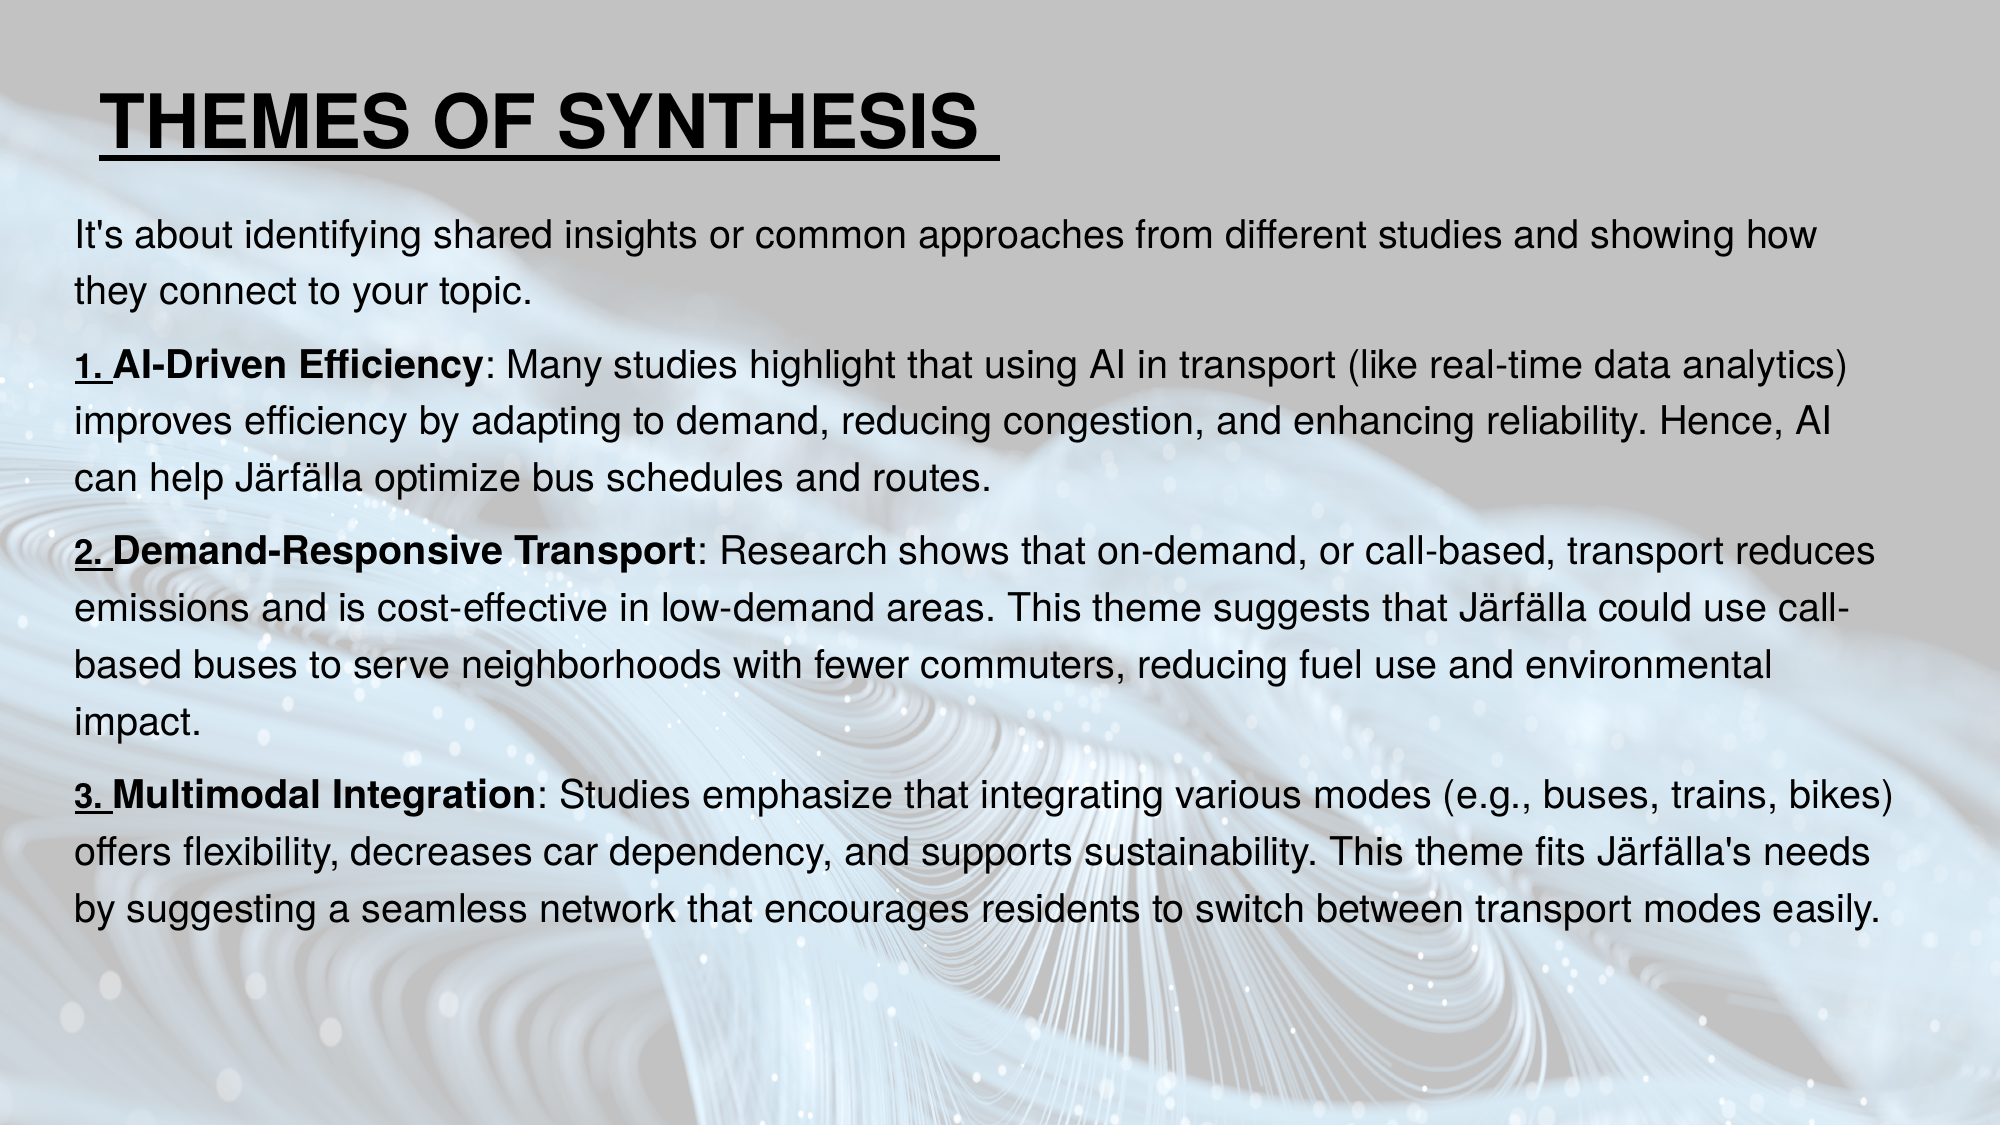

# THEMES OF SYNTHESIS
It's about identifying shared insights or common approaches from different studies and showing how they connect to your topic.
1. AI-Driven Efficiency: Many studies highlight that using AI in transport (like real-time data analytics) improves efficiency by adapting to demand, reducing congestion, and enhancing reliability. Hence, AI can help Järfälla optimize bus schedules and routes.
2. Demand-Responsive Transport: Research shows that on-demand, or call-based, transport reduces emissions and is cost-effective in low-demand areas. This theme suggests that Järfälla could use call-based buses to serve neighborhoods with fewer commuters, reducing fuel use and environmental impact.
3. Multimodal Integration: Studies emphasize that integrating various modes (e.g., buses, trains, bikes) offers flexibility, decreases car dependency, and supports sustainability. This theme fits Järfälla's needs by suggesting a seamless network that encourages residents to switch between transport modes easily.